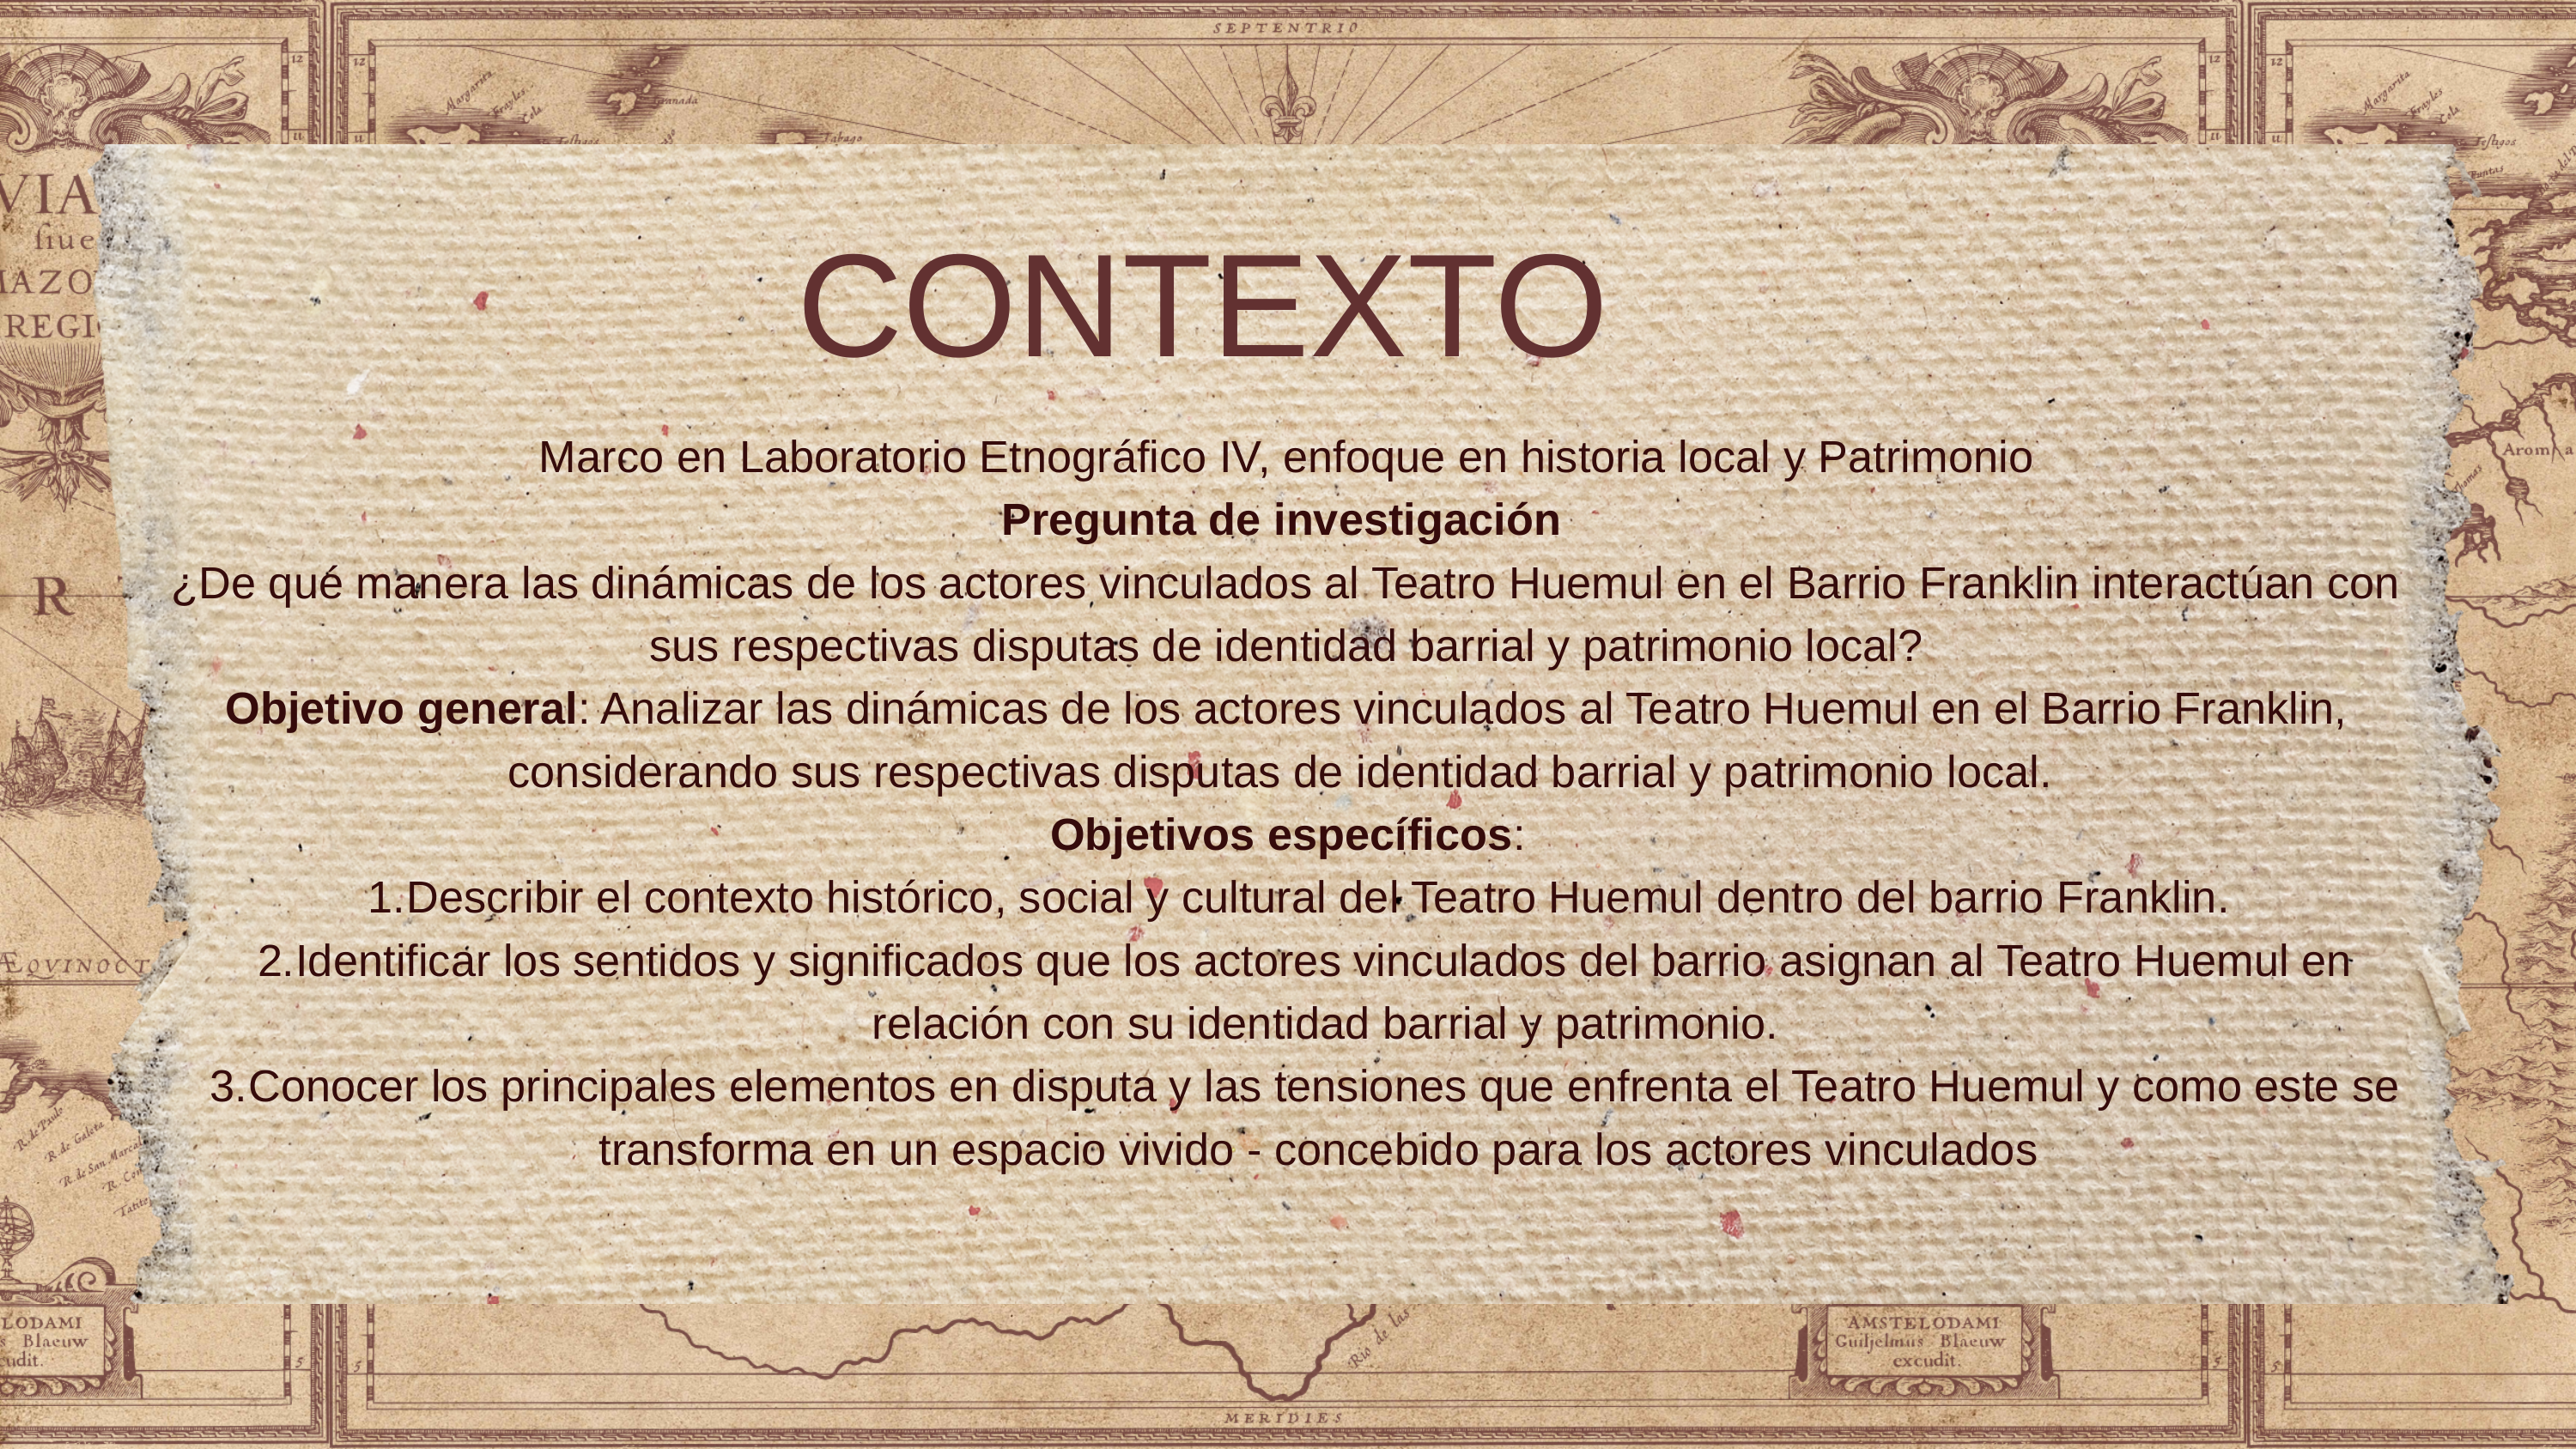

CONTEXTO
Marco en Laboratorio Etnográfico IV, enfoque en historia local y Patrimonio
Pregunta de investigación
¿De qué manera las dinámicas de los actores vinculados al Teatro Huemul en el Barrio Franklin interactúan con sus respectivas disputas de identidad barrial y patrimonio local?
Objetivo general: Analizar las dinámicas de los actores vinculados al Teatro Huemul en el Barrio Franklin, considerando sus respectivas disputas de identidad barrial y patrimonio local.
Objetivos específicos:
Describir el contexto histórico, social y cultural del Teatro Huemul dentro del barrio Franklin.
Identificar los sentidos y significados que los actores vinculados del barrio asignan al Teatro Huemul en relación con su identidad barrial y patrimonio.
Conocer los principales elementos en disputa y las tensiones que enfrenta el Teatro Huemul y como este se transforma en un espacio vivido - concebido para los actores vinculados